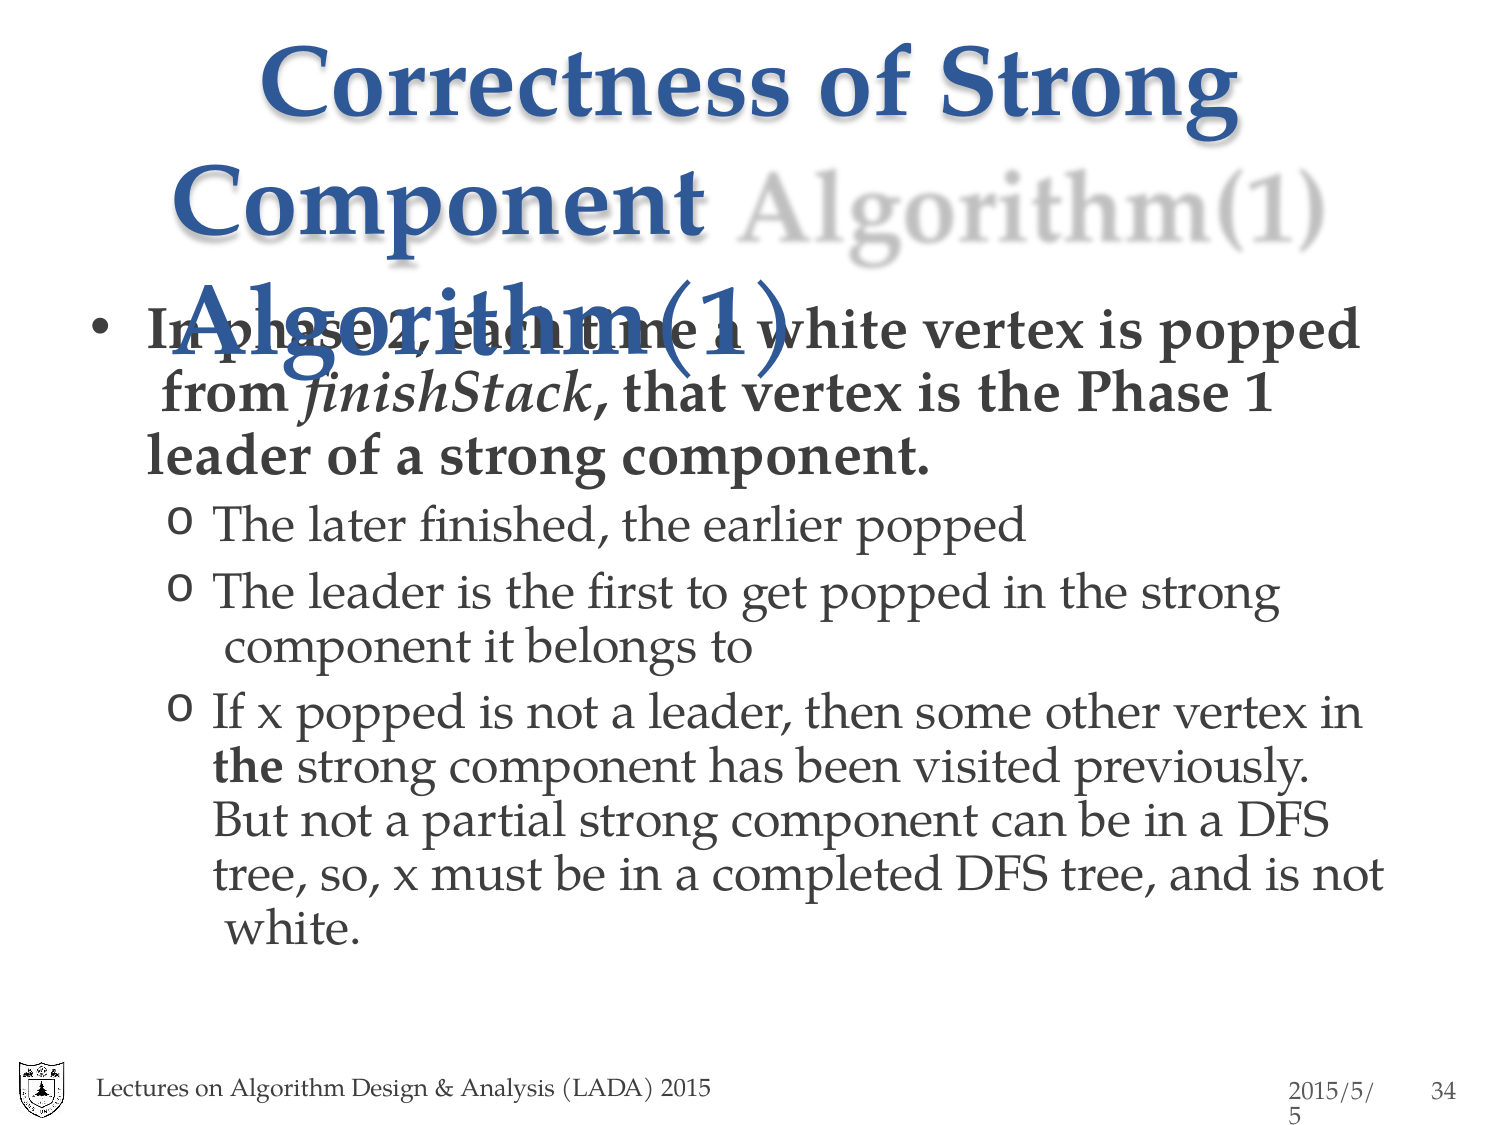

# Correctness of Strong  Component Algorithm(1)

In phase 2, each time a white vertex is popped  from finishStack, that vertex is the Phase 1  leader of a strong component.
The later finished, the earlier popped
The leader is the first to get popped in the strong  component it belongs to
If x popped is not a leader, then some other vertex in  the strong component has been visited previously.  But not a partial strong component can be in a DFS  tree, so, x must be in a completed DFS tree, and is not  white.
Lectures on Algorithm Design & Analysis (LADA) 2015
34
2015/5/5